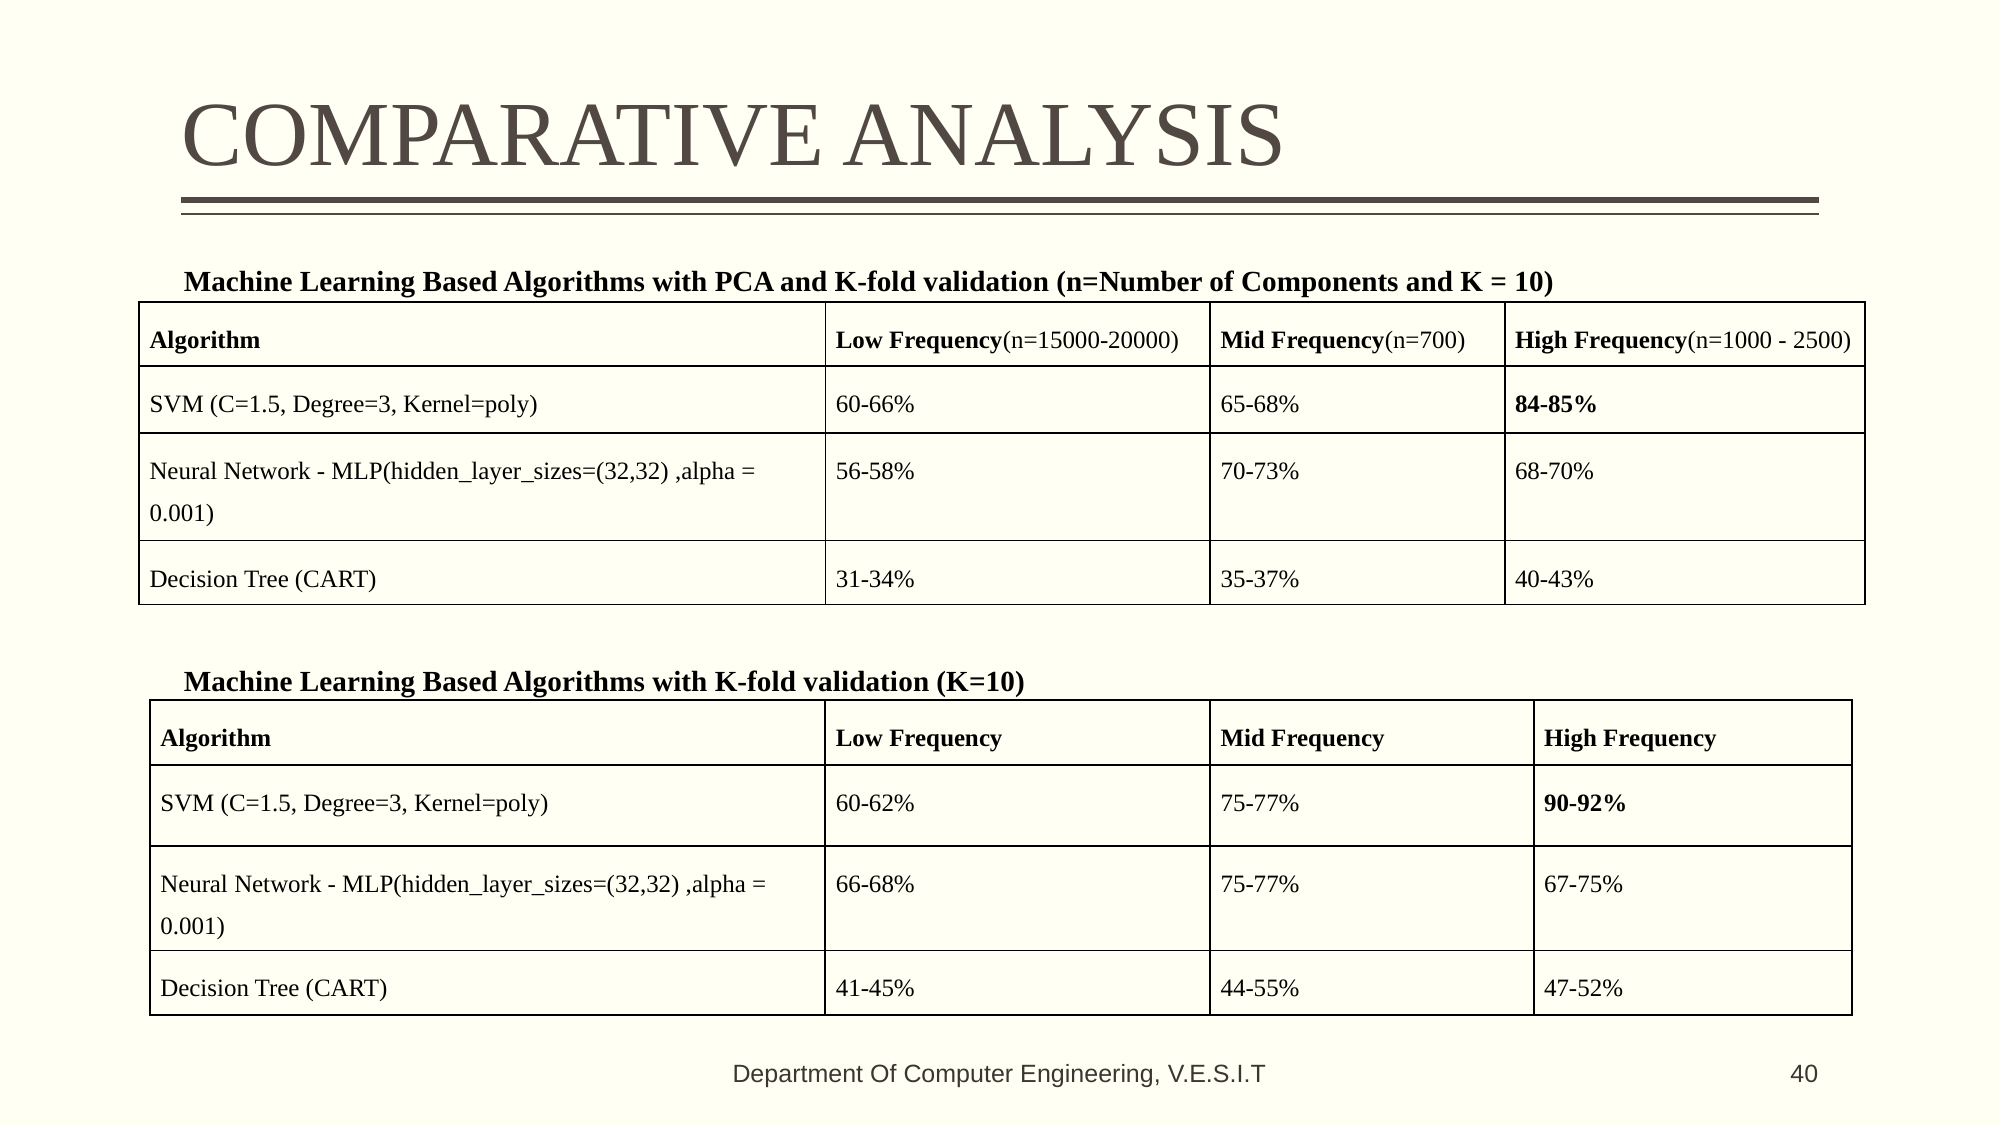

# COMPARATIVE ANALYSIS
Machine Learning Based Algorithms with PCA and K-fold validation (n=Number of Components and K = 10)
| Algorithm | Low Frequency(n=15000-20000) | Mid Frequency(n=700) | High Frequency(n=1000 - 2500) |
| --- | --- | --- | --- |
| SVM (C=1.5, Degree=3, Kernel=poly) | 60-66% | 65-68% | 84-85% |
| Neural Network - MLP(hidden\_layer\_sizes=(32,32) ,alpha = 0.001) | 56-58% | 70-73% | 68-70% |
| Decision Tree (CART) | 31-34% | 35-37% | 40-43% |
Machine Learning Based Algorithms with K-fold validation (K=10)
| Algorithm | Low Frequency | Mid Frequency | High Frequency |
| --- | --- | --- | --- |
| SVM (C=1.5, Degree=3, Kernel=poly) | 60-62% | 75-77% | 90-92% |
| Neural Network - MLP(hidden\_layer\_sizes=(32,32) ,alpha = 0.001) | 66-68% | 75-77% | 67-75% |
| Decision Tree (CART) | 41-45% | 44-55% | 47-52% |
Department Of Computer Engineering, V.E.S.I.T
40